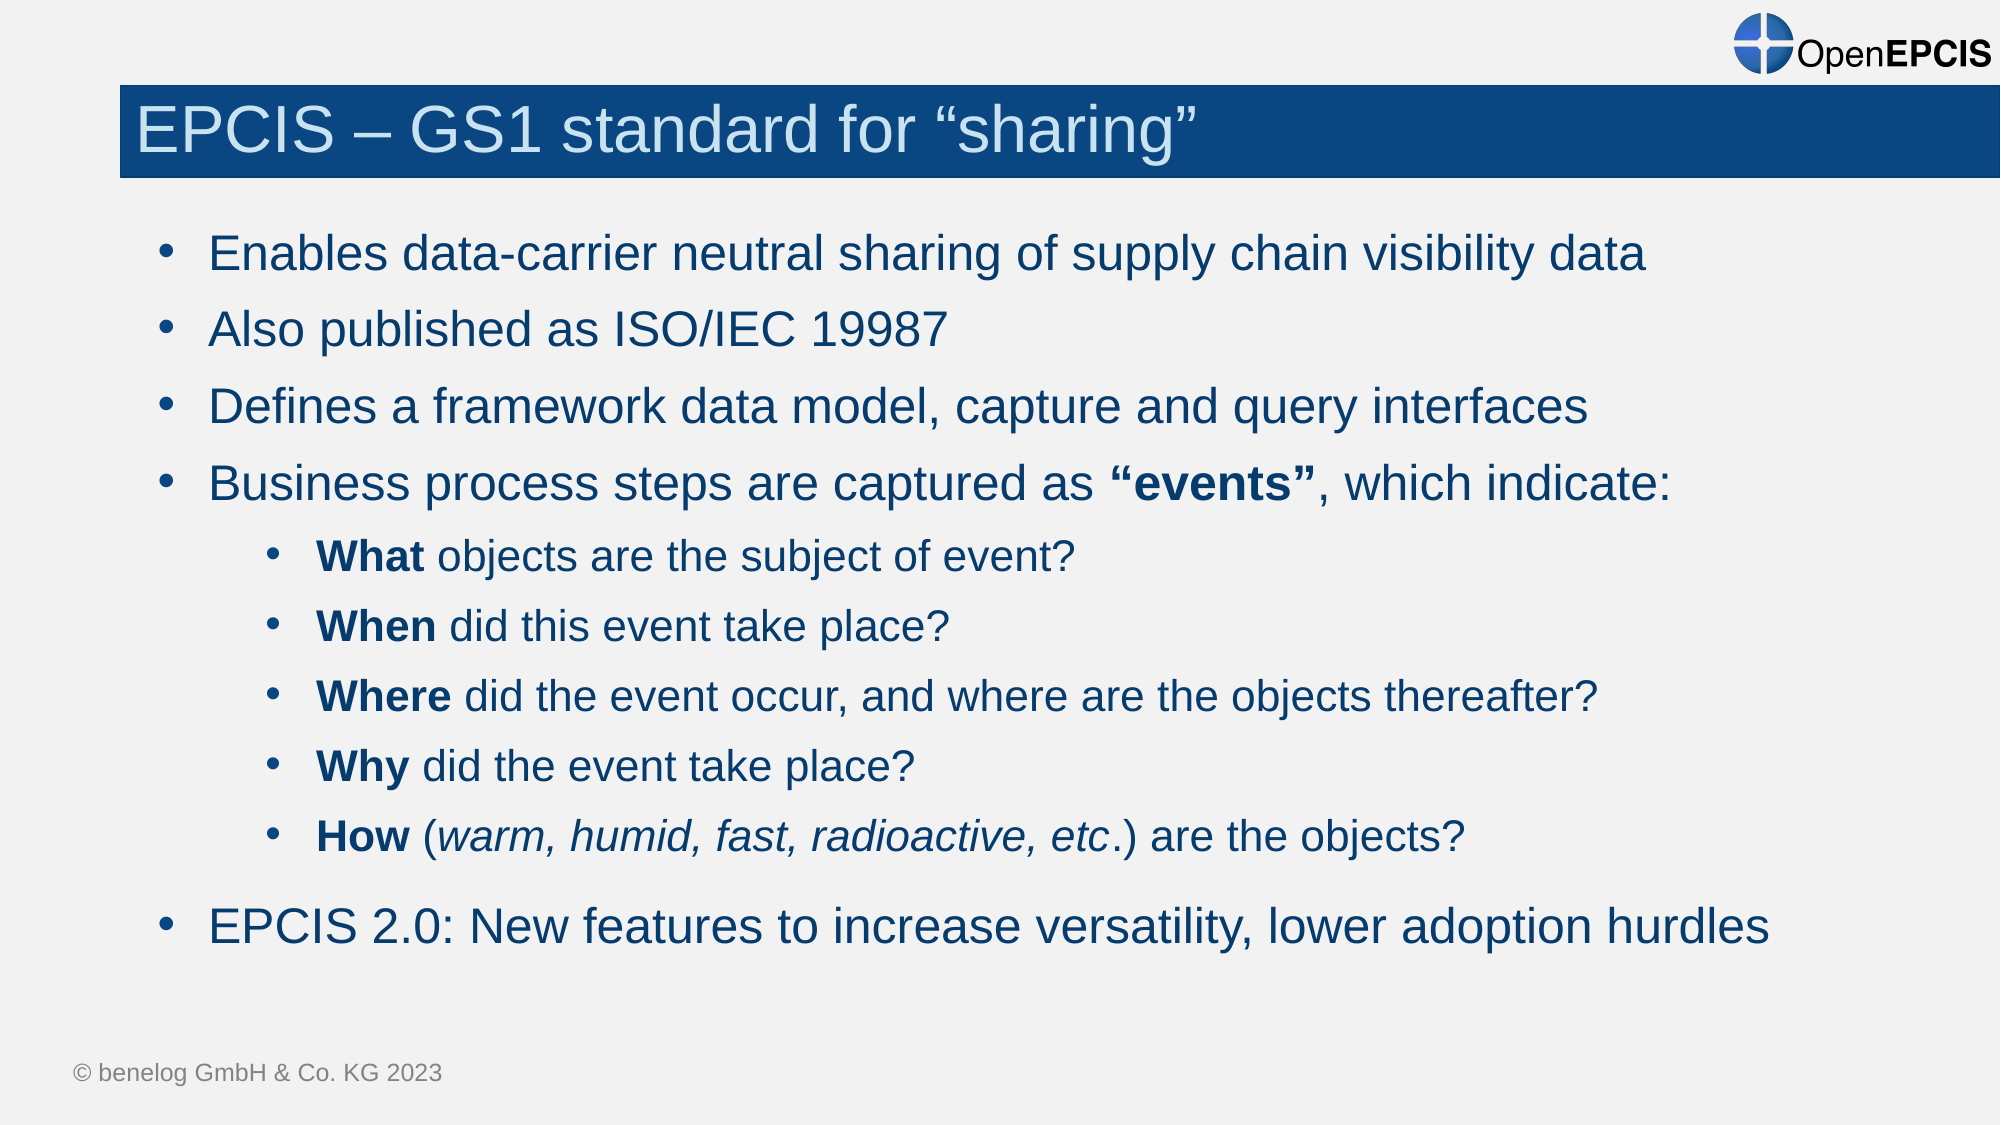

EPCIS – GS1 standard for “sharing”
Enables data-carrier neutral sharing of supply chain visibility data
Also published as ISO/IEC 19987
Defines a framework data model, capture and query interfaces
Business process steps are captured as “events”, which indicate:
What objects are the subject of event?
When did this event take place?
Where did the event occur, and where are the objects thereafter?
Why did the event take place?
How (warm, humid, fast, radioactive, etc.) are the objects?
EPCIS 2.0: New features to increase versatility, lower adoption hurdles